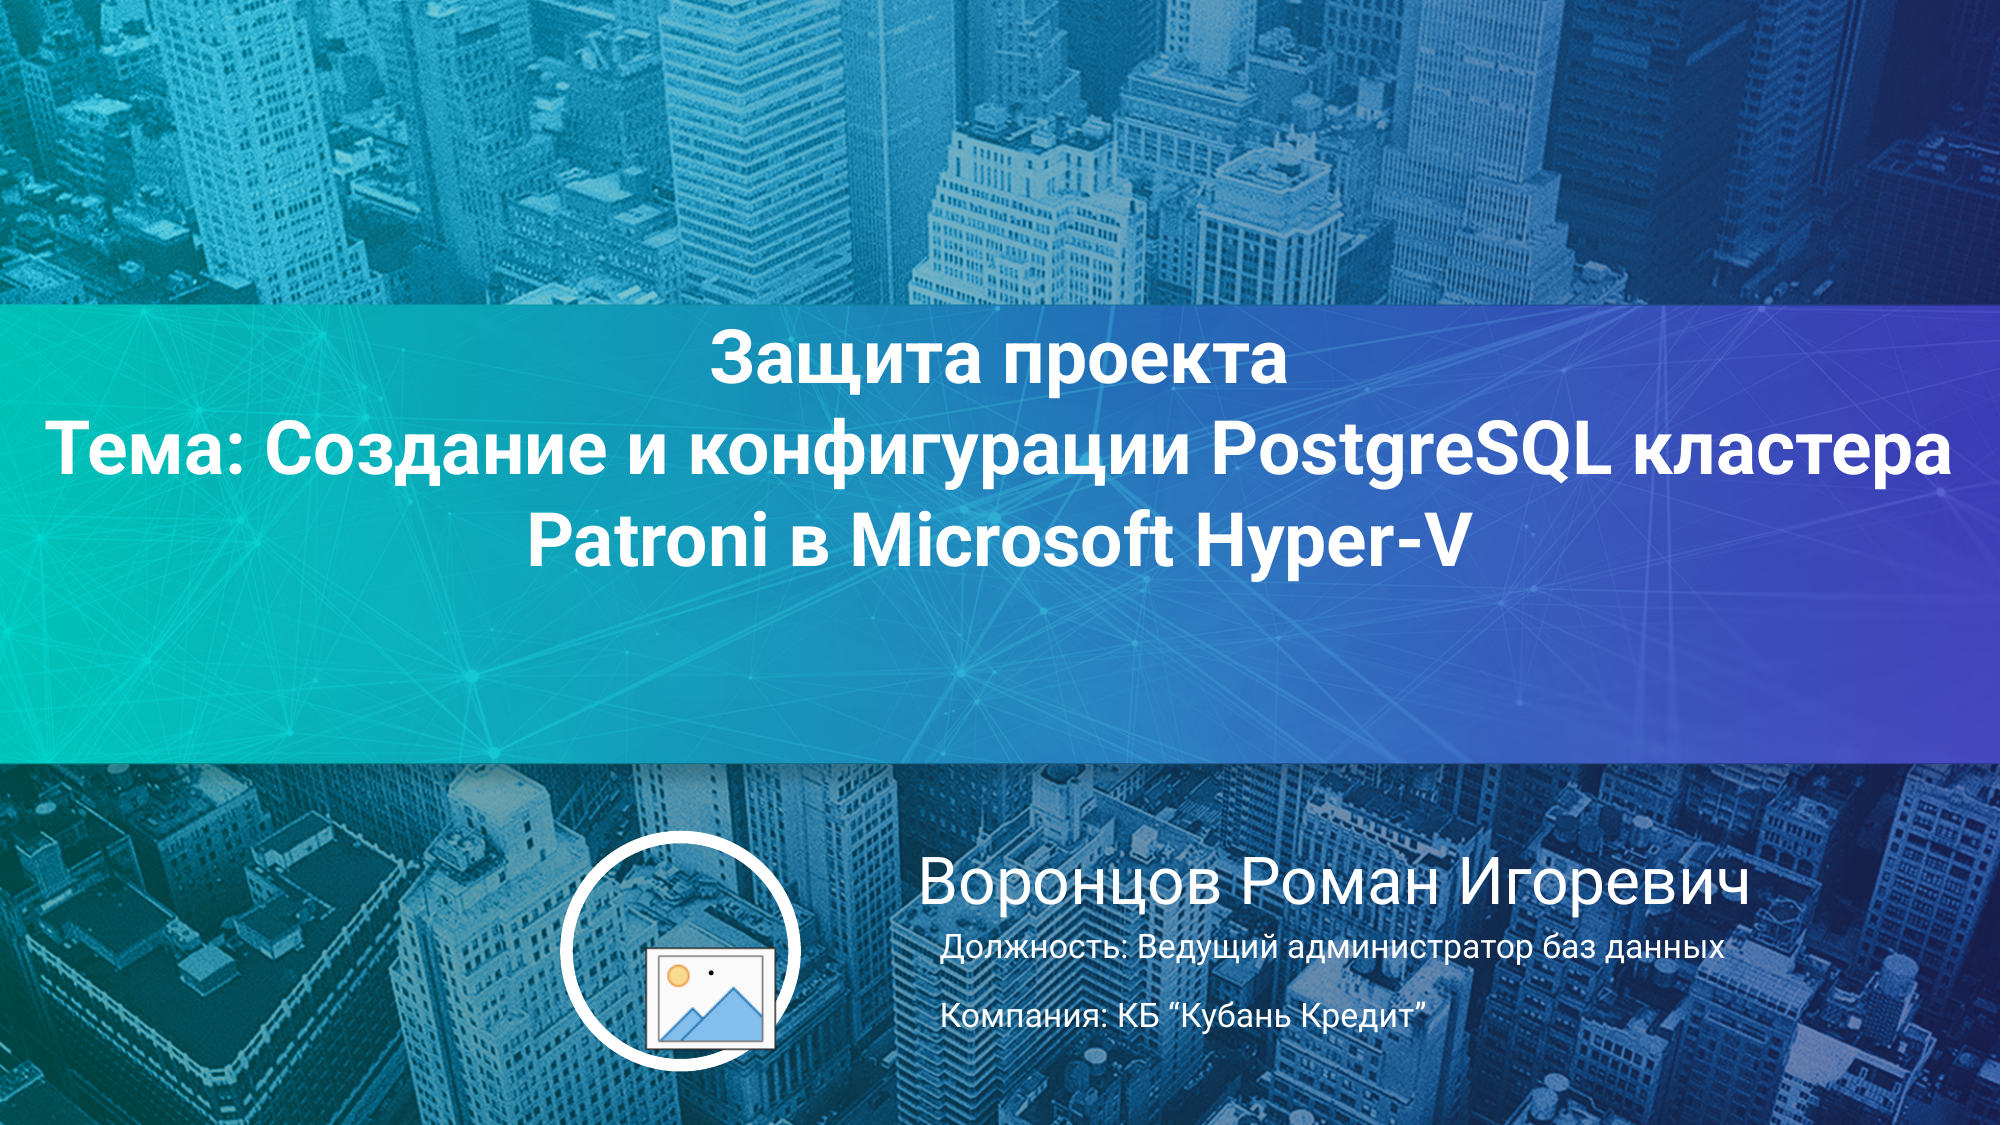

Защита проекта
Тема: Создание и конфигурации PostgreSQL кластера Patroni в Microsoft Hyper-V

Воронцов Роман Игоревич
Должность: Ведущий администратор баз данных
.
Компания: КБ “Кубань Кредит”